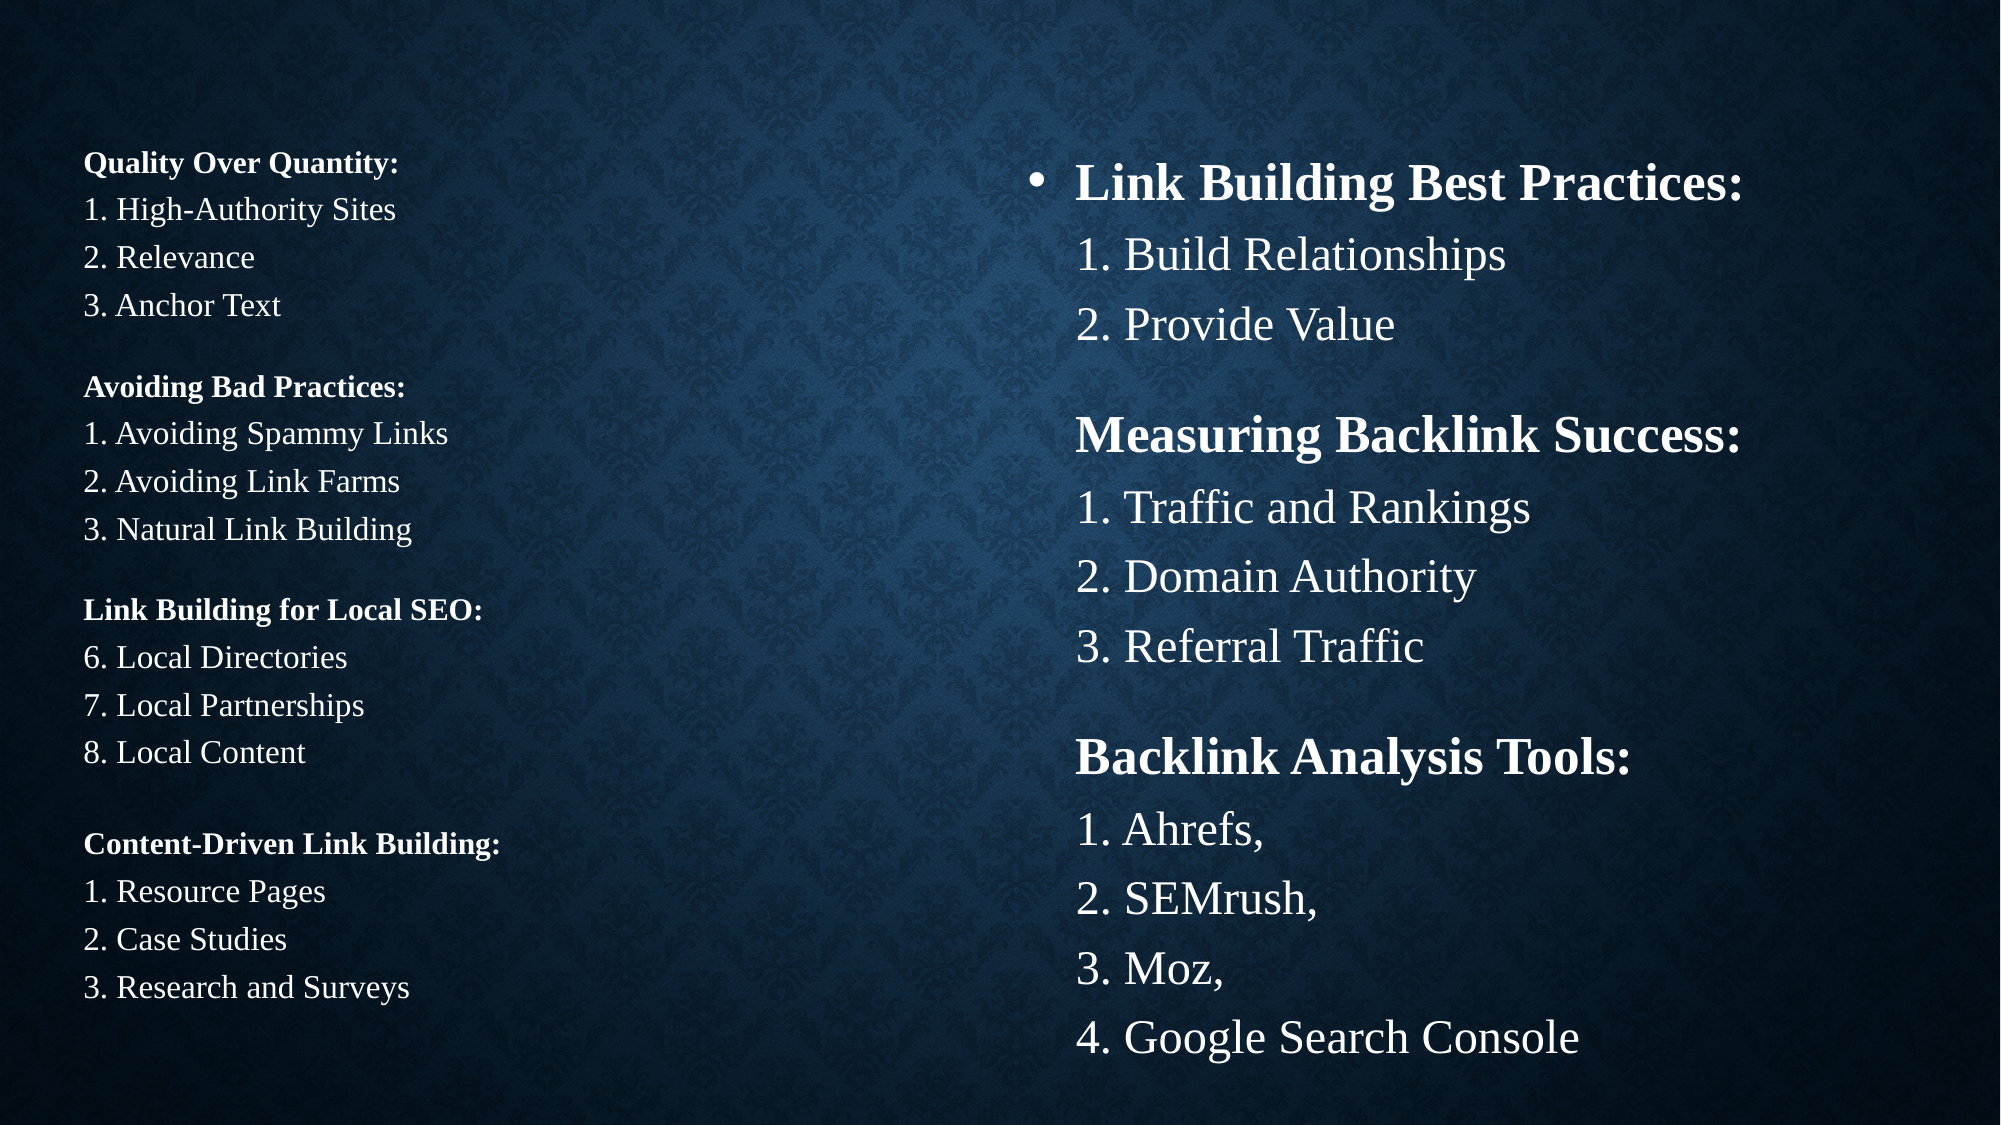

# .
Quality Over Quantity:
1. High-Authority Sites
2. Relevance
3. Anchor Text
Avoiding Bad Practices:
1. Avoiding Spammy Links
2. Avoiding Link Farms
3. Natural Link Building
Link Building for Local SEO:
6. Local Directories
7. Local Partnerships
8. Local Content
Content-Driven Link Building:
1. Resource Pages
2. Case Studies
3. Research and Surveys
Link Building Best Practices:
1. Build Relationships
2. Provide Value
Measuring Backlink Success:
1. Traffic and Rankings
2. Domain Authority
3. Referral Traffic
Backlink Analysis Tools:
1. Ahrefs,
2. SEMrush,
3. Moz,
4. Google Search Console